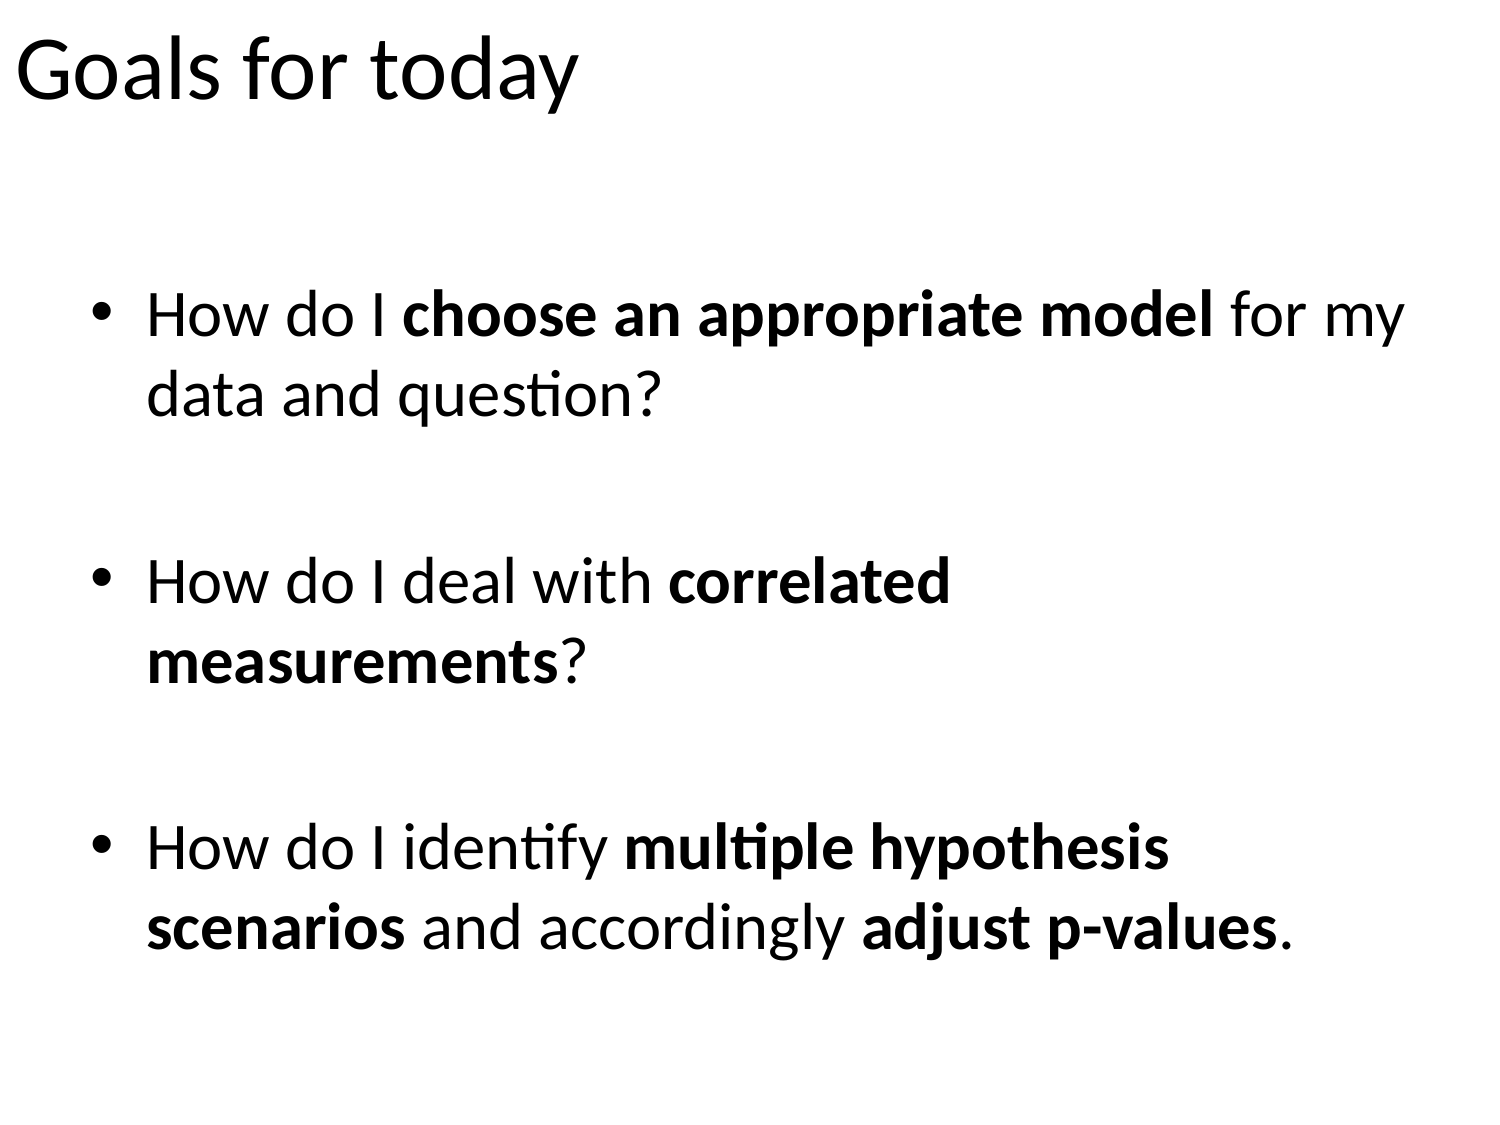

# Goals for today
How do I choose an appropriate model for my data and question?

How do I deal with correlated measurements?

How do I identify multiple hypothesis scenarios and accordingly adjust p-values.